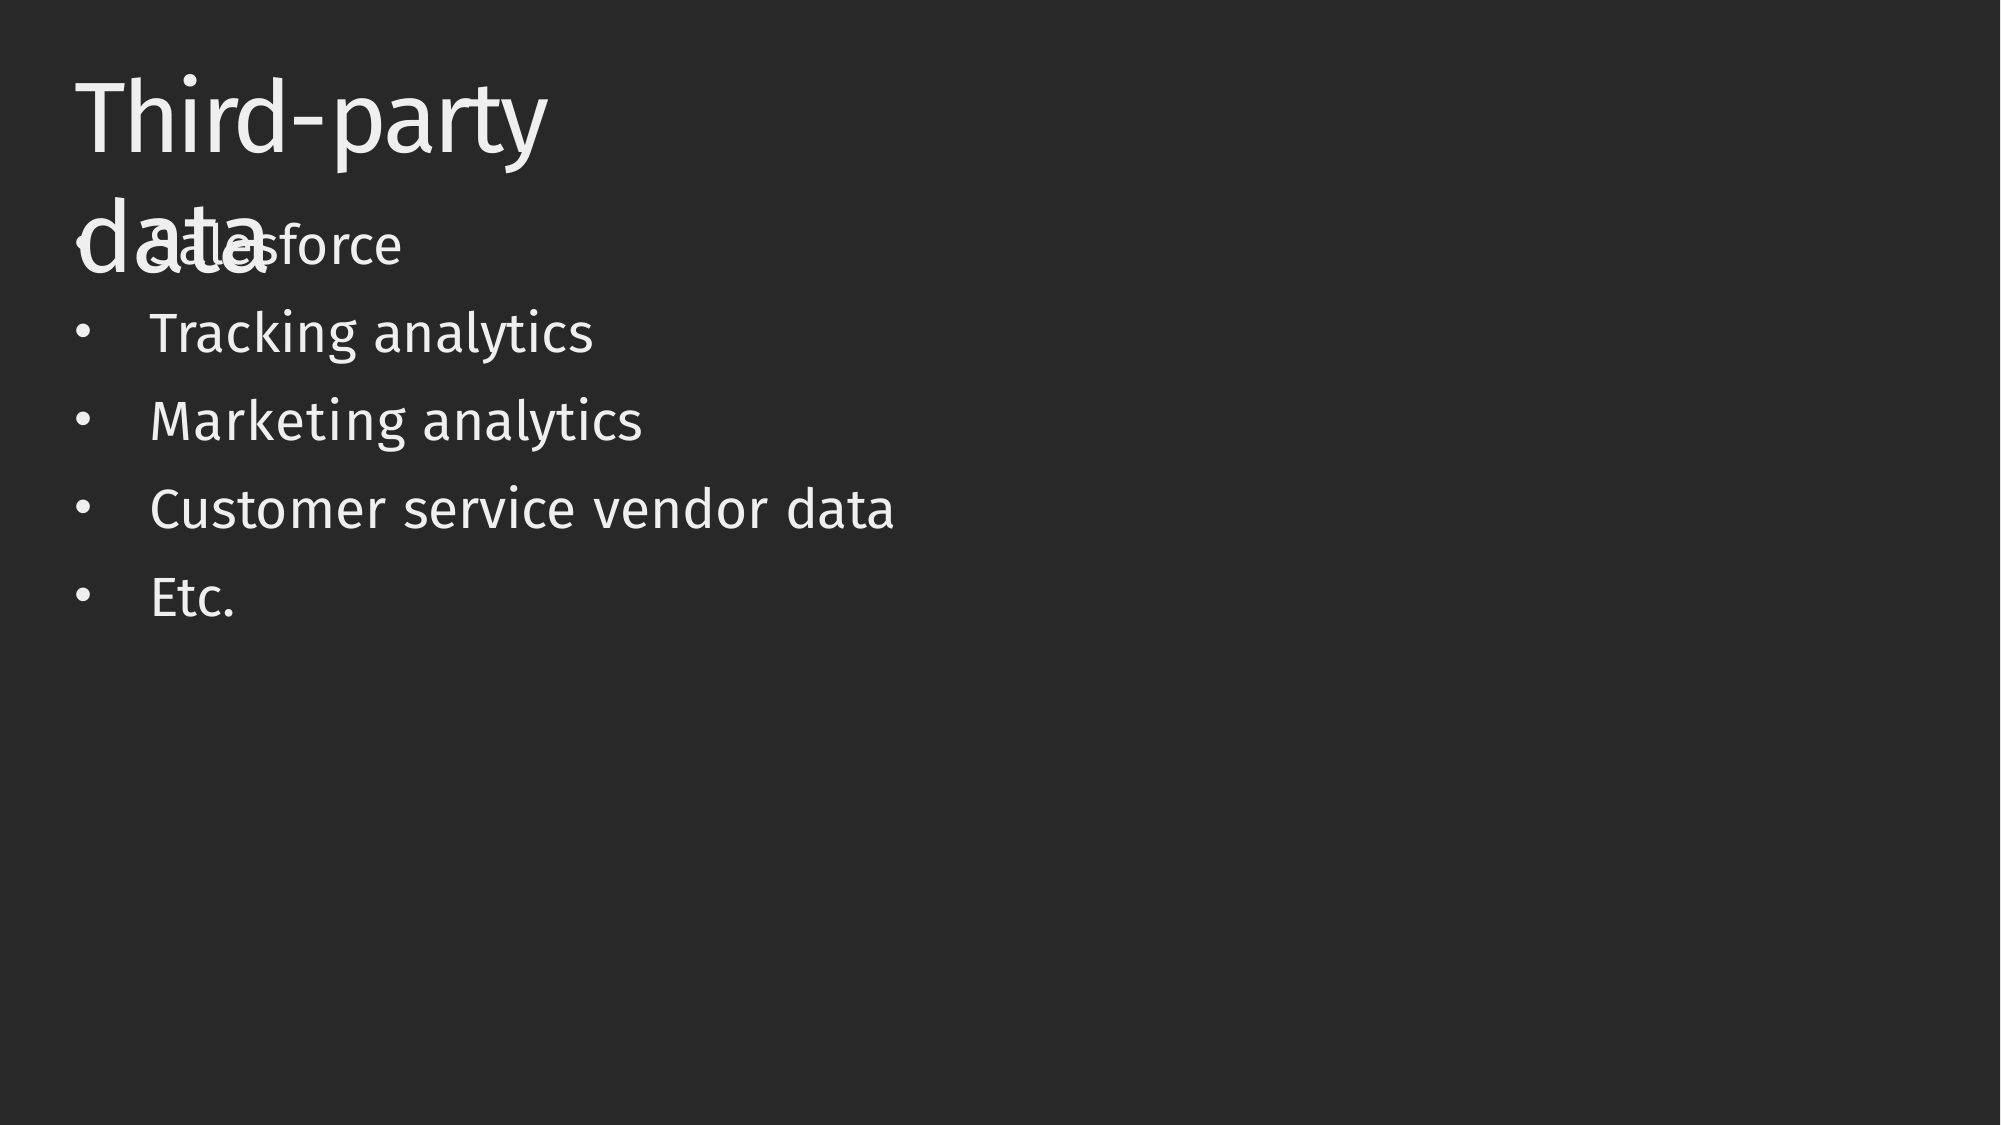

# Third-party data
Salesforce
Tracking analytics
Marketing analytics
Customer service vendor data
Etc.